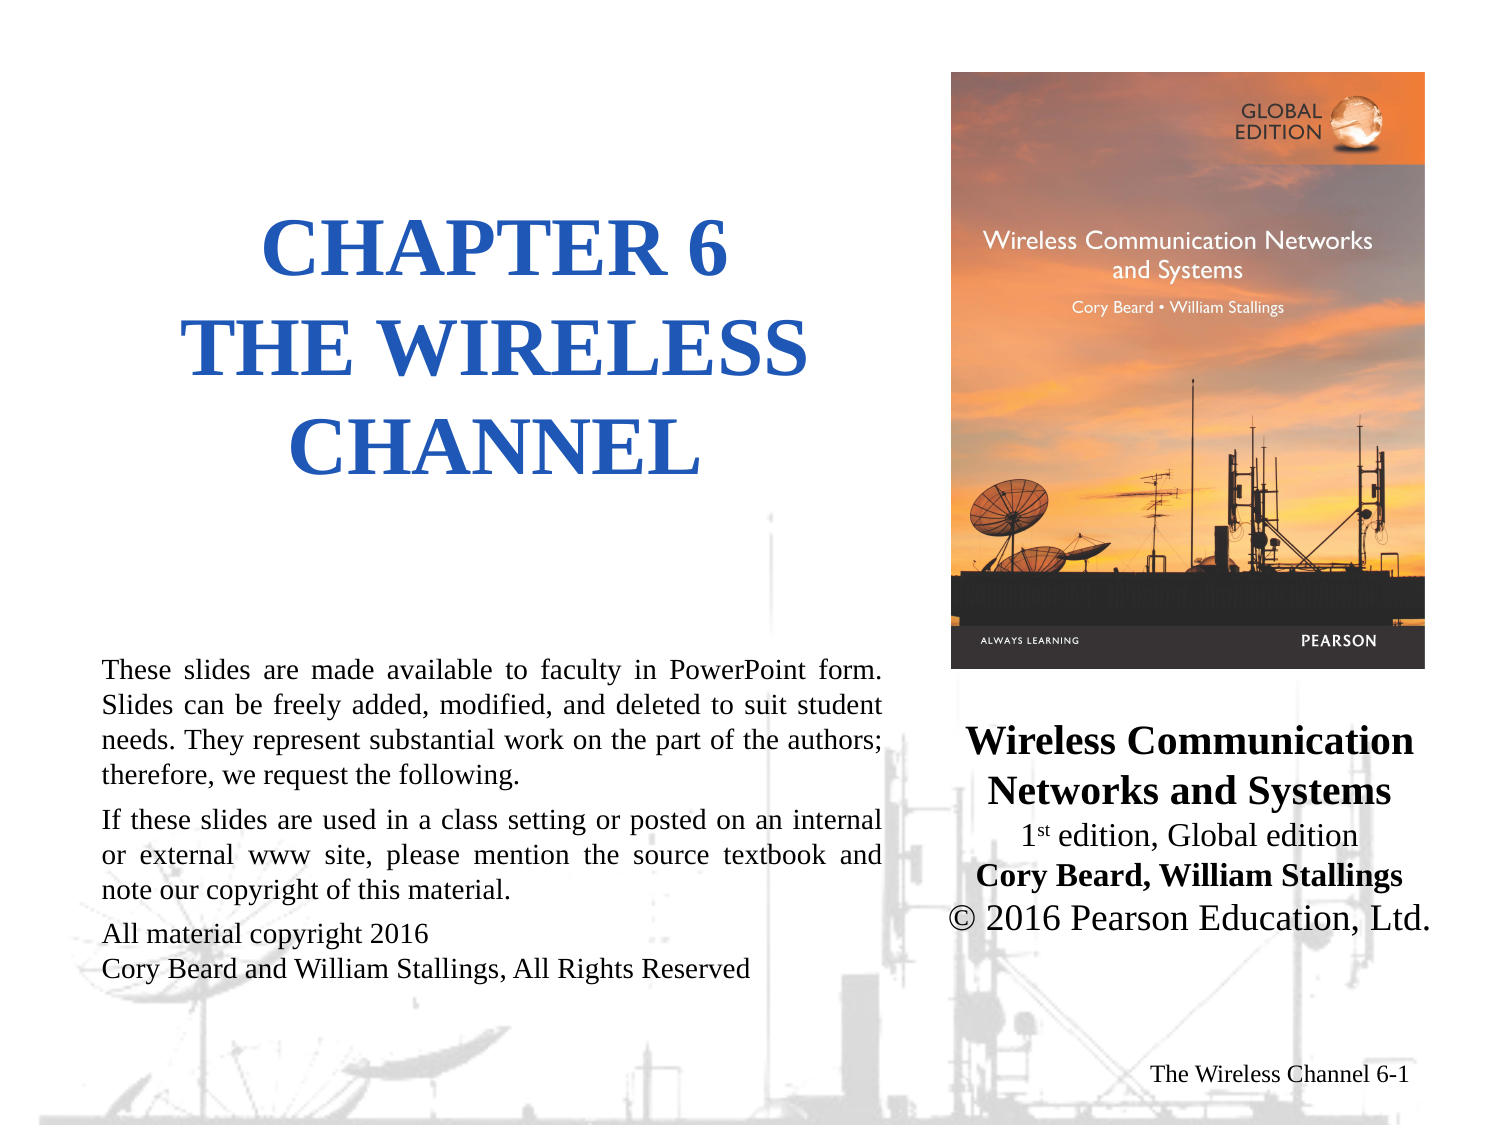

# Chapter 6 The wireless channel
The Wireless Channel 6-1